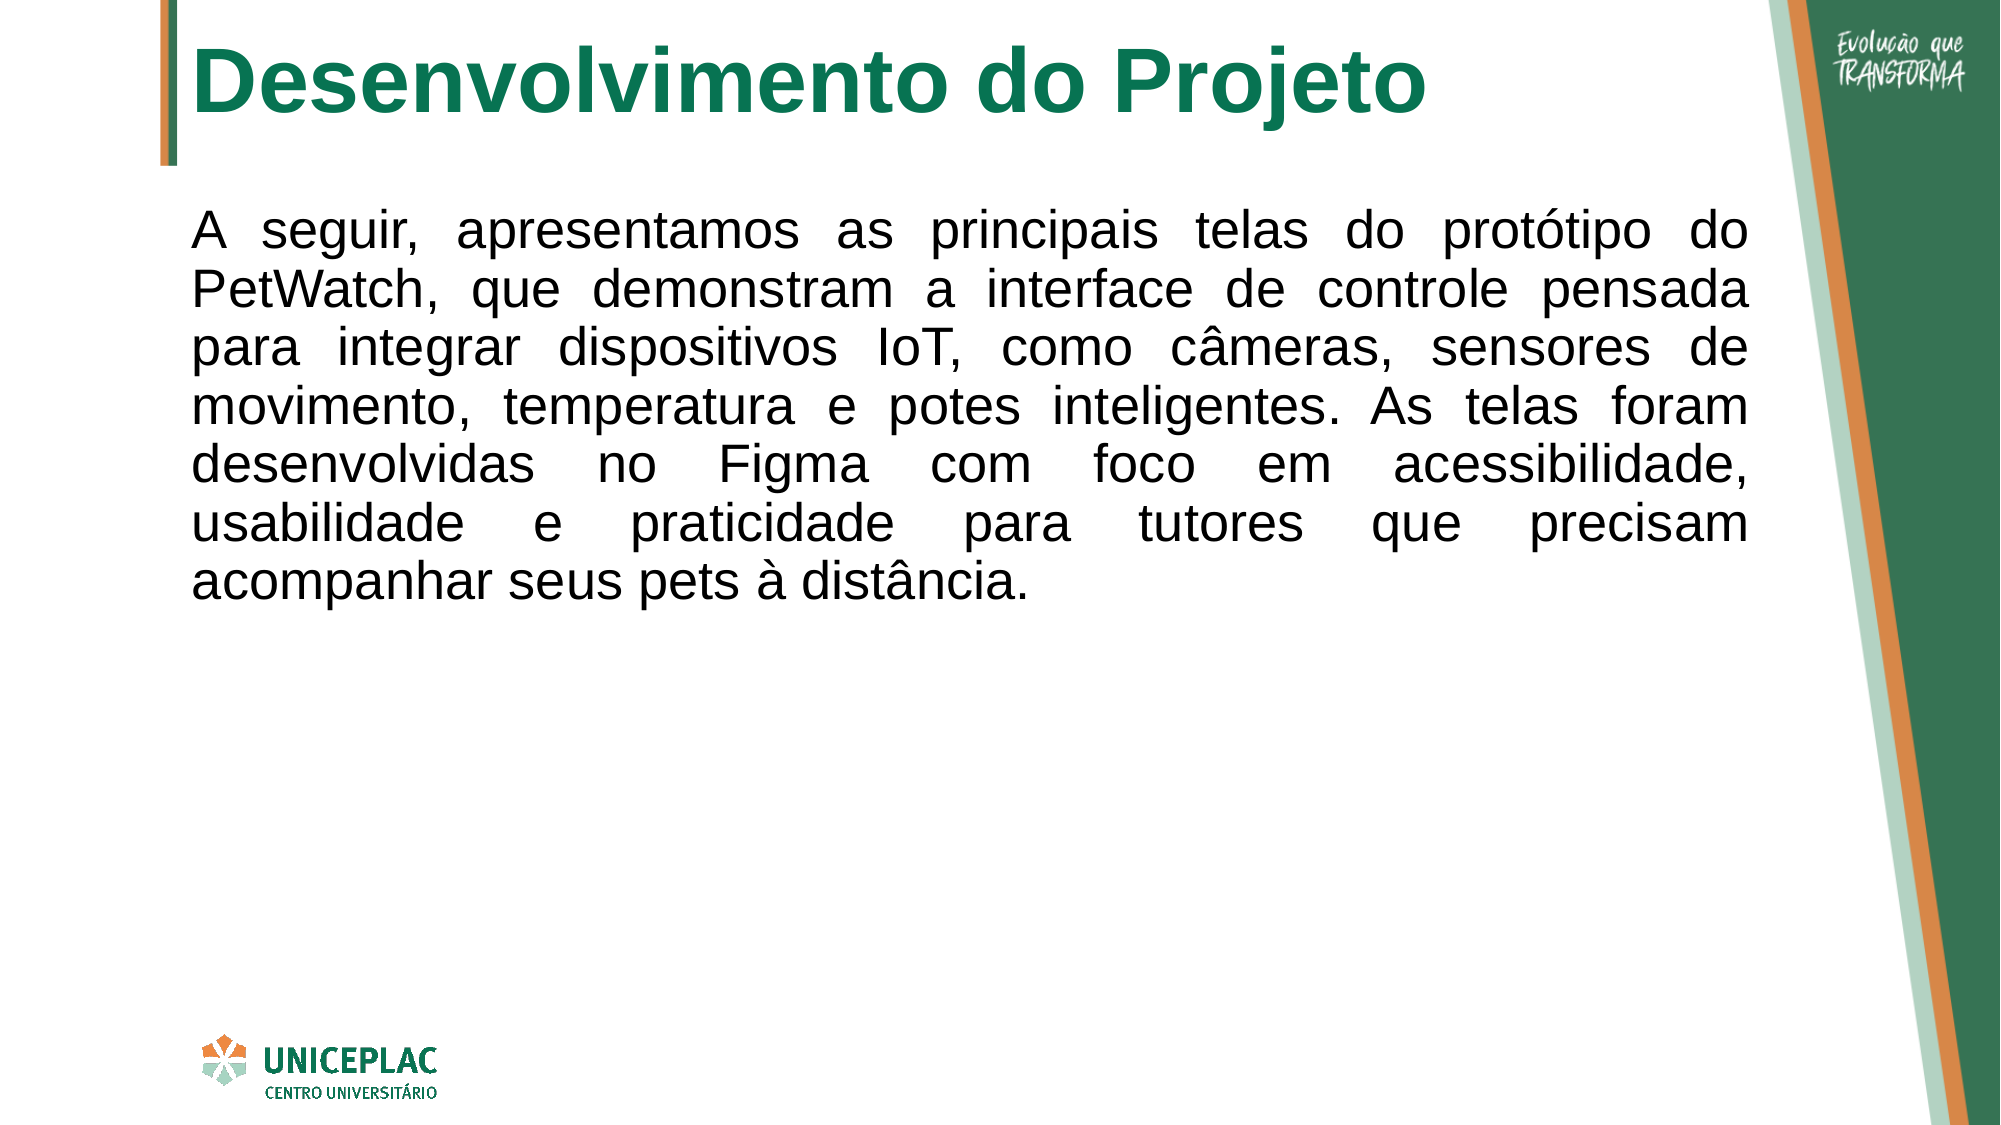

# Desenvolvimento do Projeto
A seguir, apresentamos as principais telas do protótipo do PetWatch, que demonstram a interface de controle pensada para integrar dispositivos IoT, como câmeras, sensores de movimento, temperatura e potes inteligentes. As telas foram desenvolvidas no Figma com foco em acessibilidade, usabilidade e praticidade para tutores que precisam acompanhar seus pets à distância.